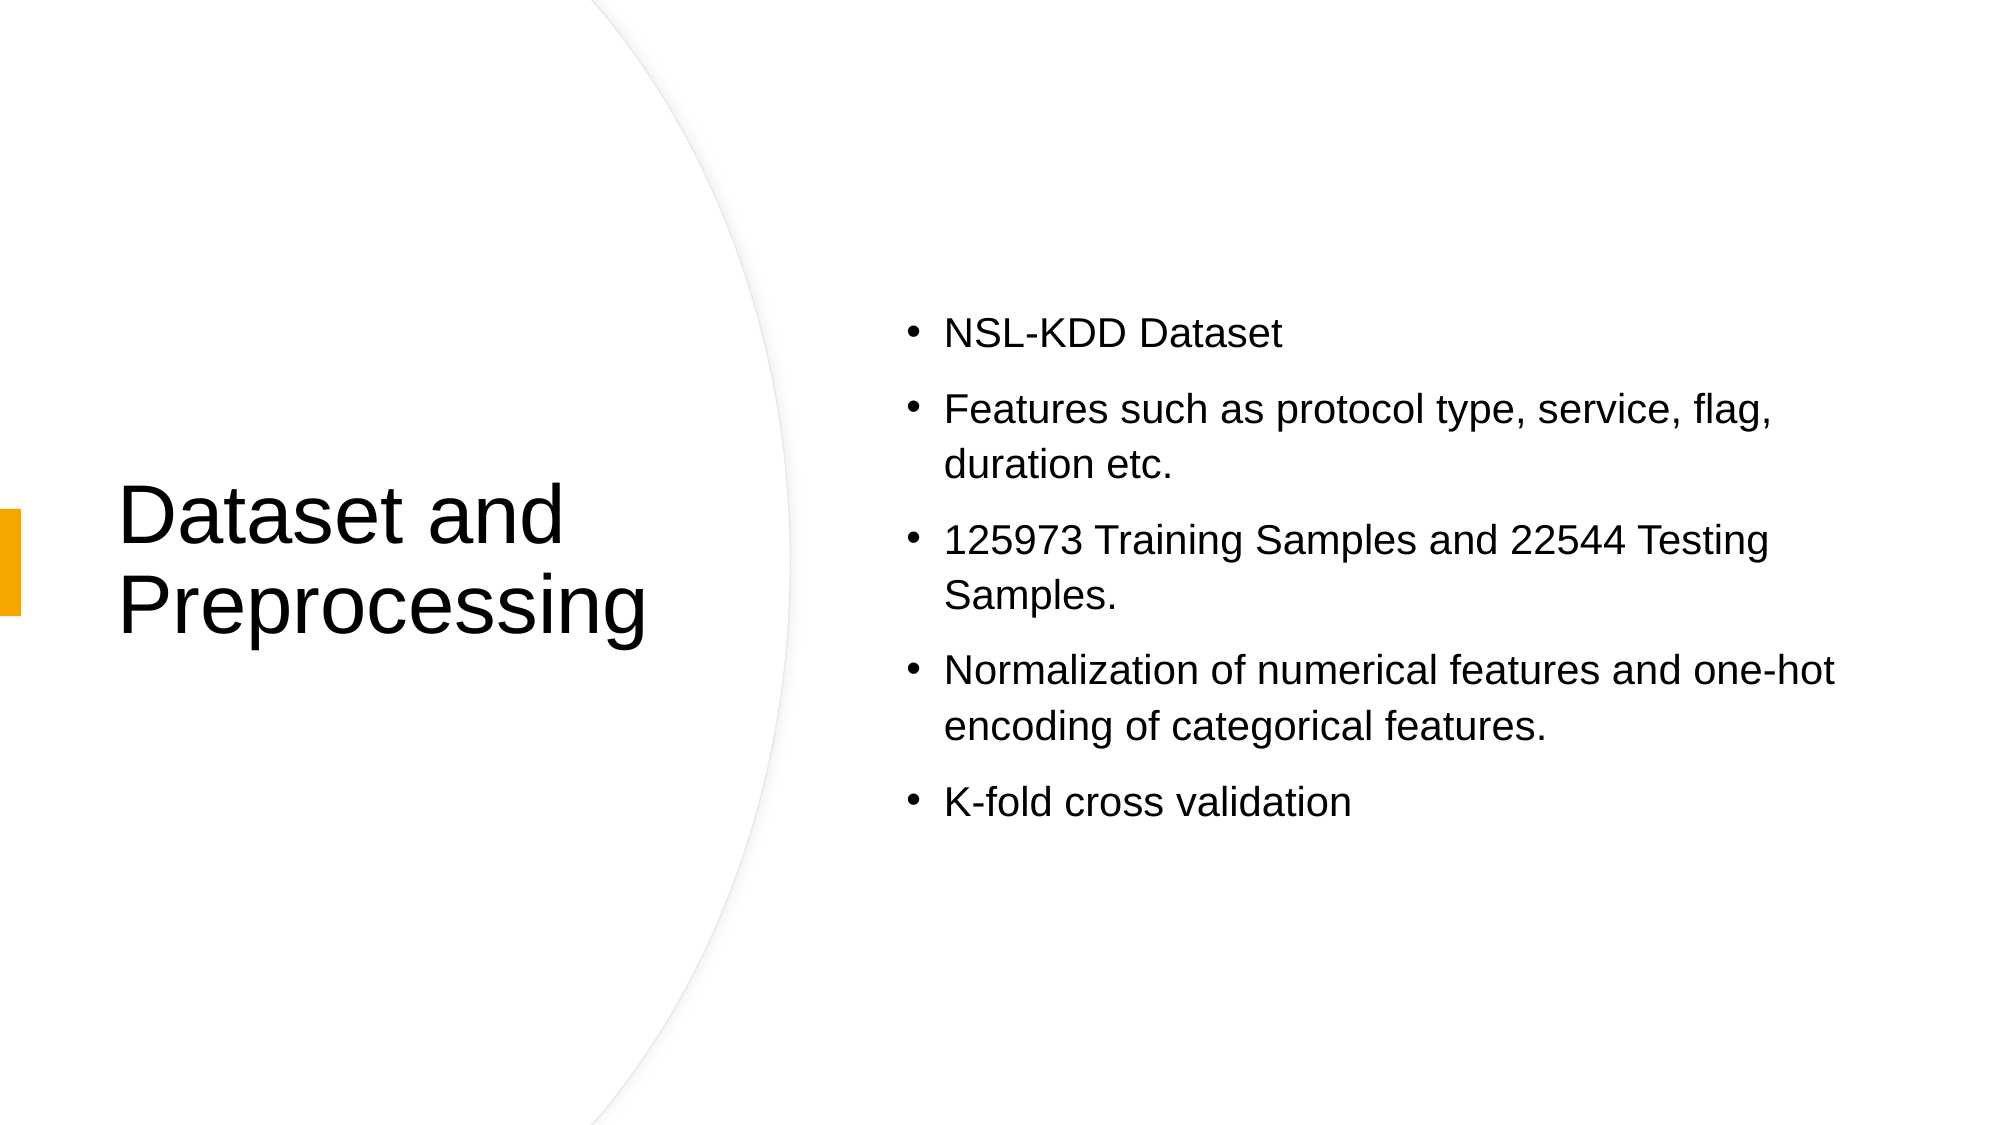

NSL-KDD Dataset
Features such as protocol type, service, flag, duration etc.
125973 Training Samples and 22544 Testing Samples.
Normalization of numerical features and one-hot encoding of categorical features.
K-fold cross validation
# Dataset and Preprocessing